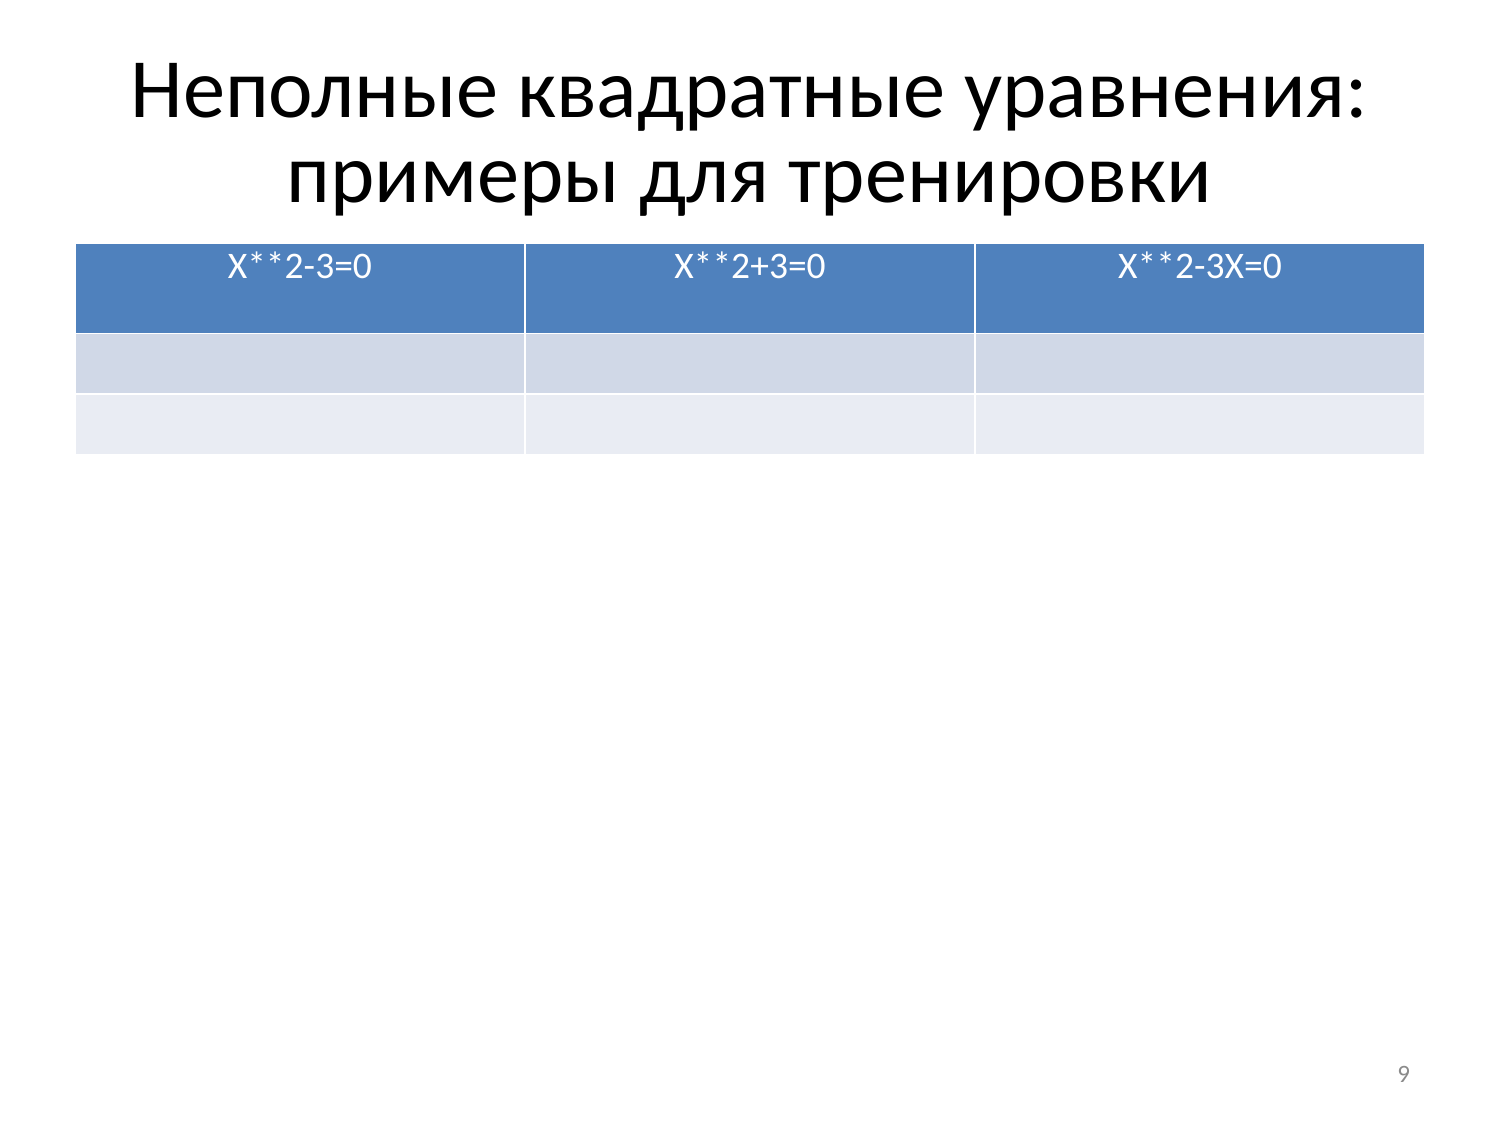

# Неполные квадратные уравнения: примеры для тренировки
| X\*\*2-3=0 | X\*\*2+3=0 | X\*\*2-3X=0 |
| --- | --- | --- |
|  |  |  |
|  |  |  |
9